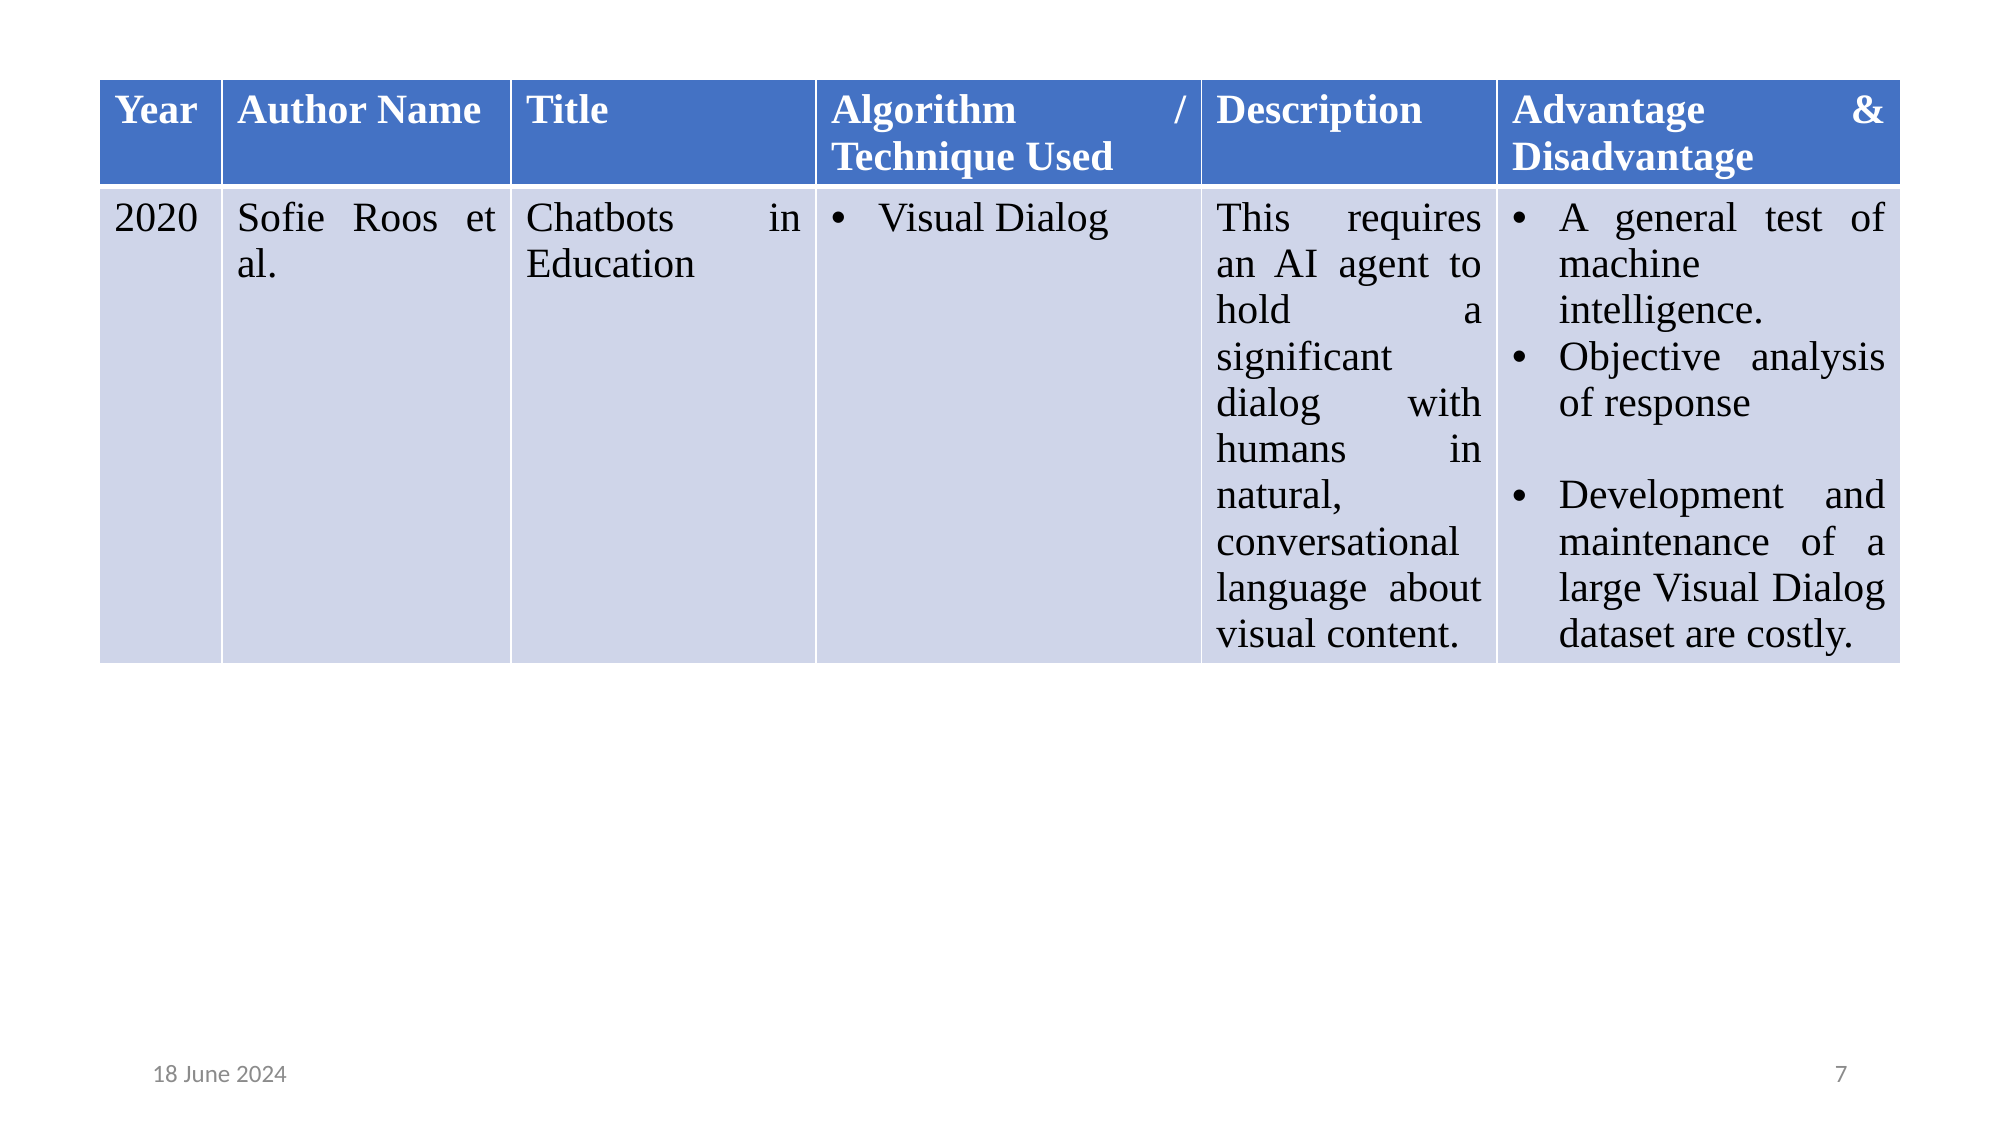

| Year | Author Name | Title | Algorithm / Technique Used | Description | Advantage & Disadvantage |
| --- | --- | --- | --- | --- | --- |
| 2020 | Sofie Roos et al. | Chatbots in Education | Visual Dialog | This requires an AI agent to hold a significant dialog with humans in natural, conversational language about visual content. | A general test of machine intelligence. Objective analysis of response Development and maintenance of a large Visual Dialog dataset are costly. |
18 June 2024
7